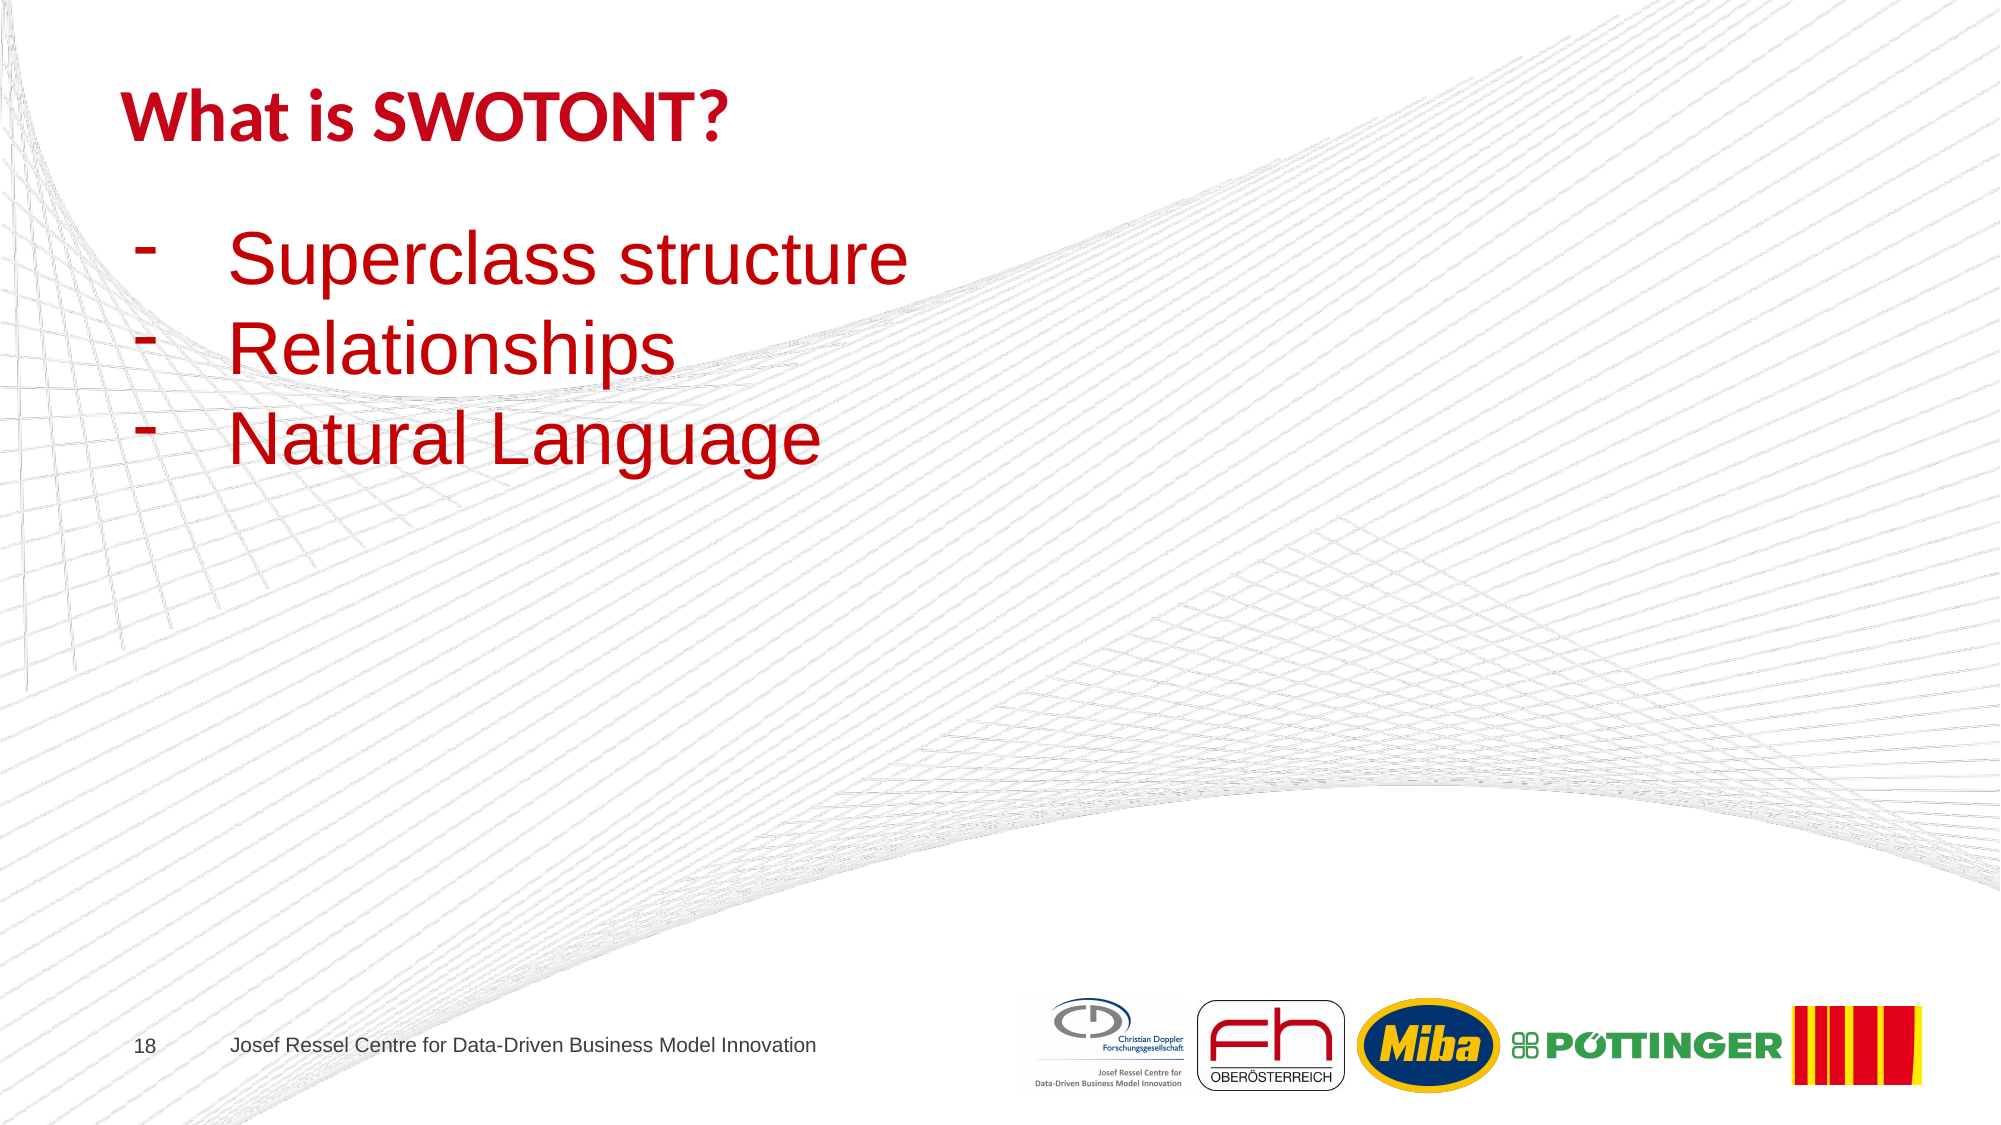

# What is SWOTONT?
Superclass structure
Relationships
Natural Language
18